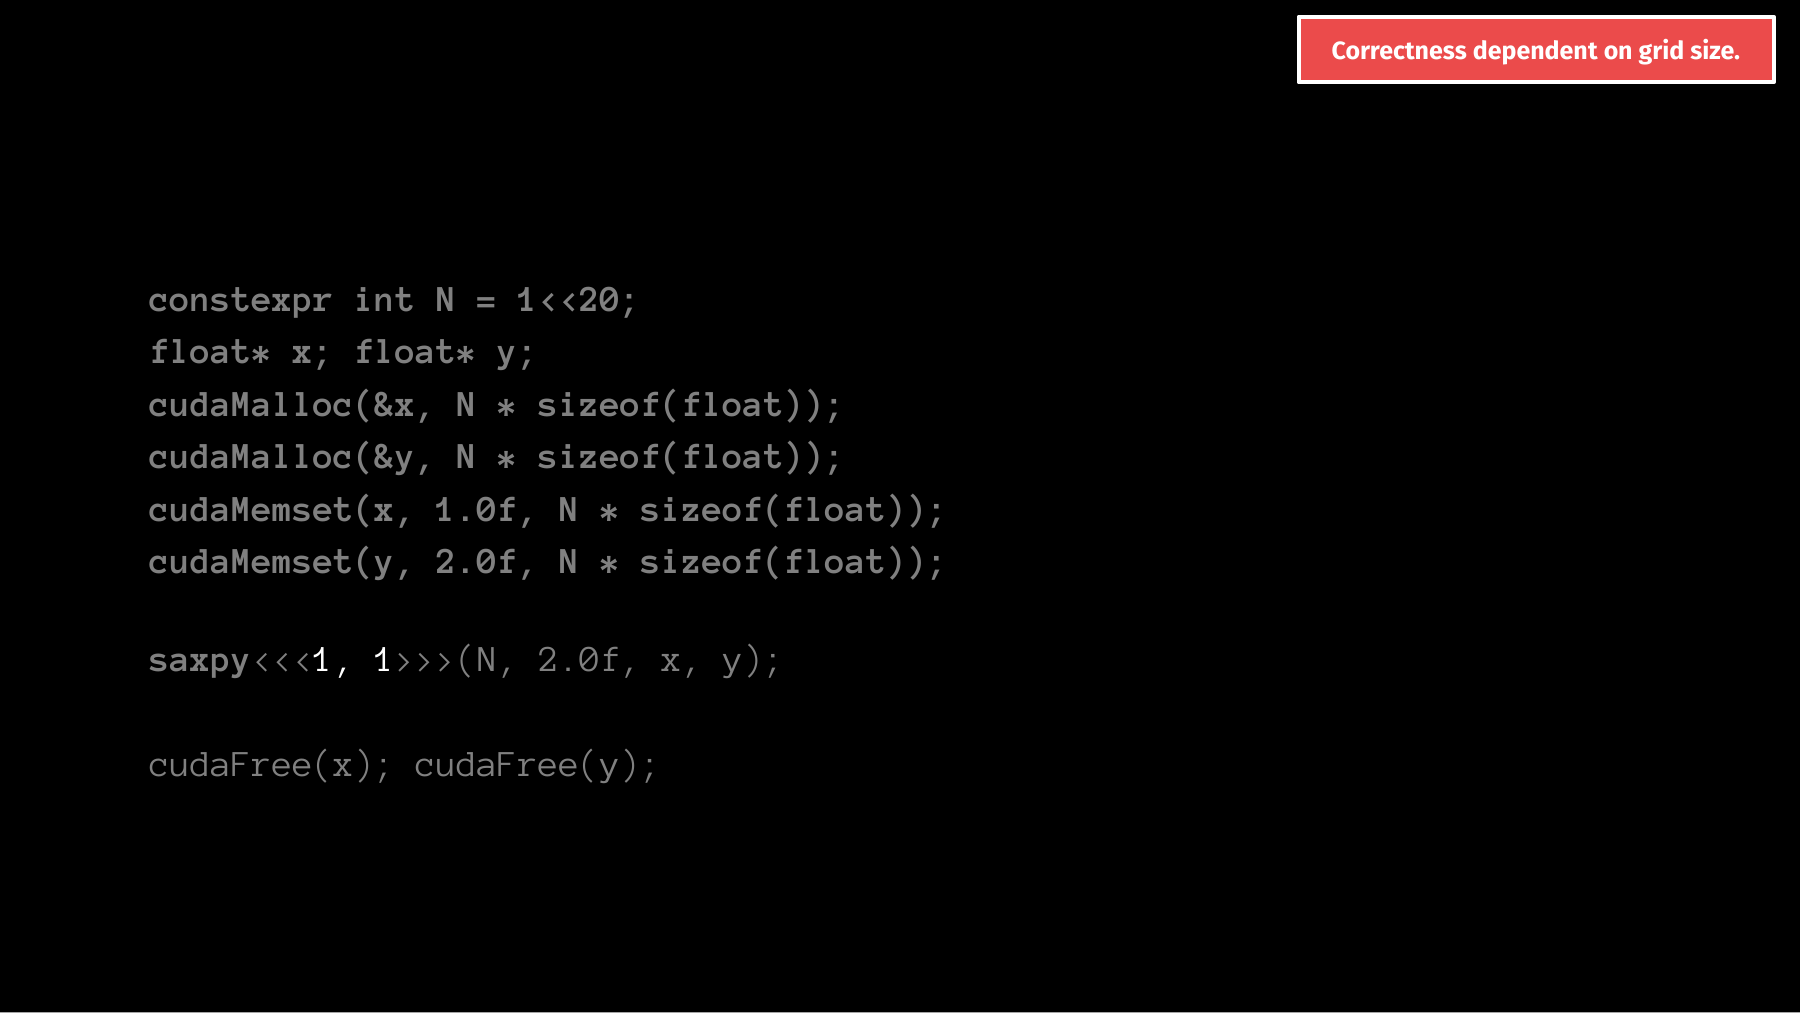

Correctness dependent on grid size.
constexpr int N = 1<<20;
float* x; float* y;
cudaMalloc(&x, N * sizeof(float));
cudaMalloc(&y, N * sizeof(float));
cudaMemset(x, 1.0f, N * sizeof(float));
cudaMemset(y, 2.0f, N * sizeof(float));
saxpy<<<1, 1>>>(N, 2.0f, x, y);

cudaFree(x); cudaFree(y);